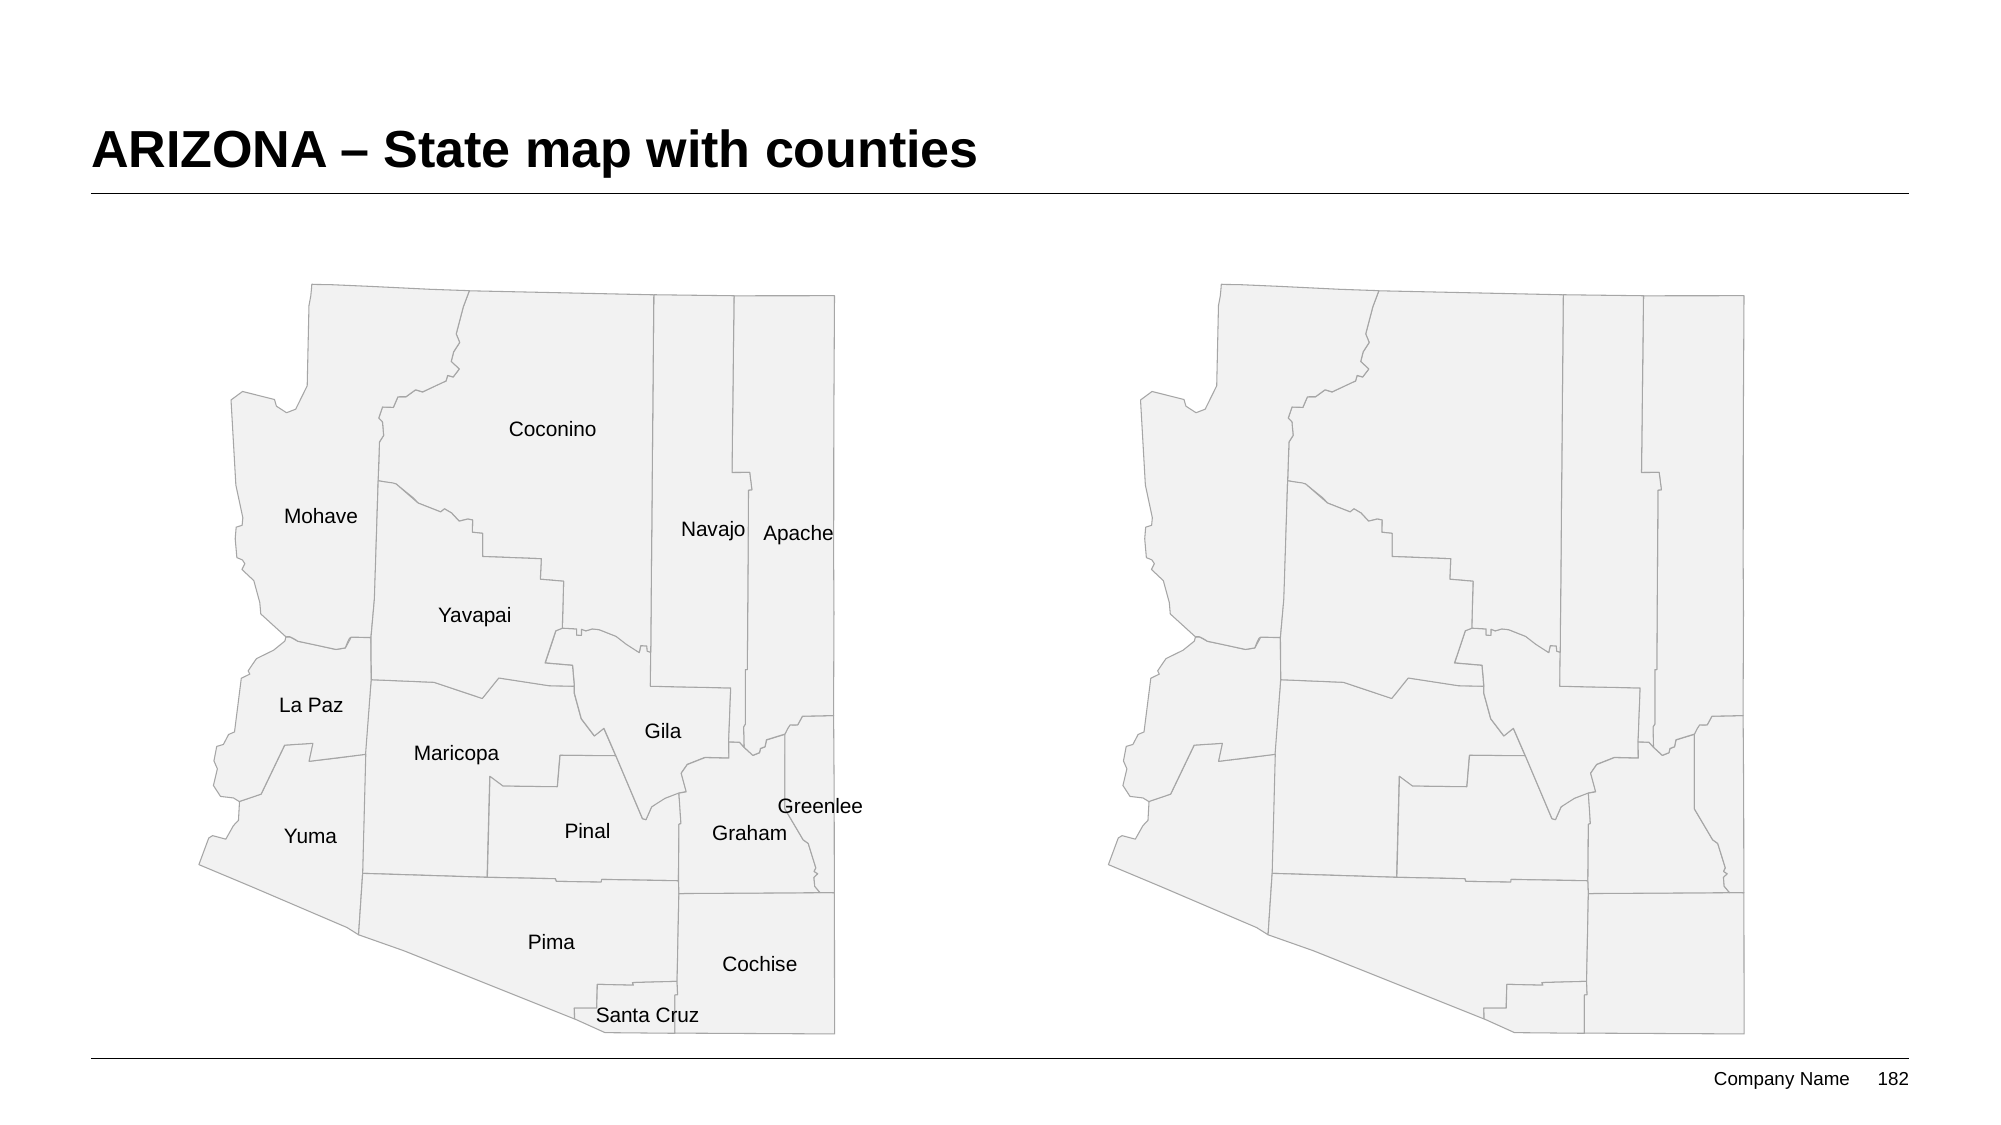

# ARIZONA – State map with counties

Coconino
Mohave
Navajo
Apache
Yavapai
La Paz
Gila
Maricopa
Greenlee
Pinal
Graham
Yuma
Pima
Cochise
Santa Cruz